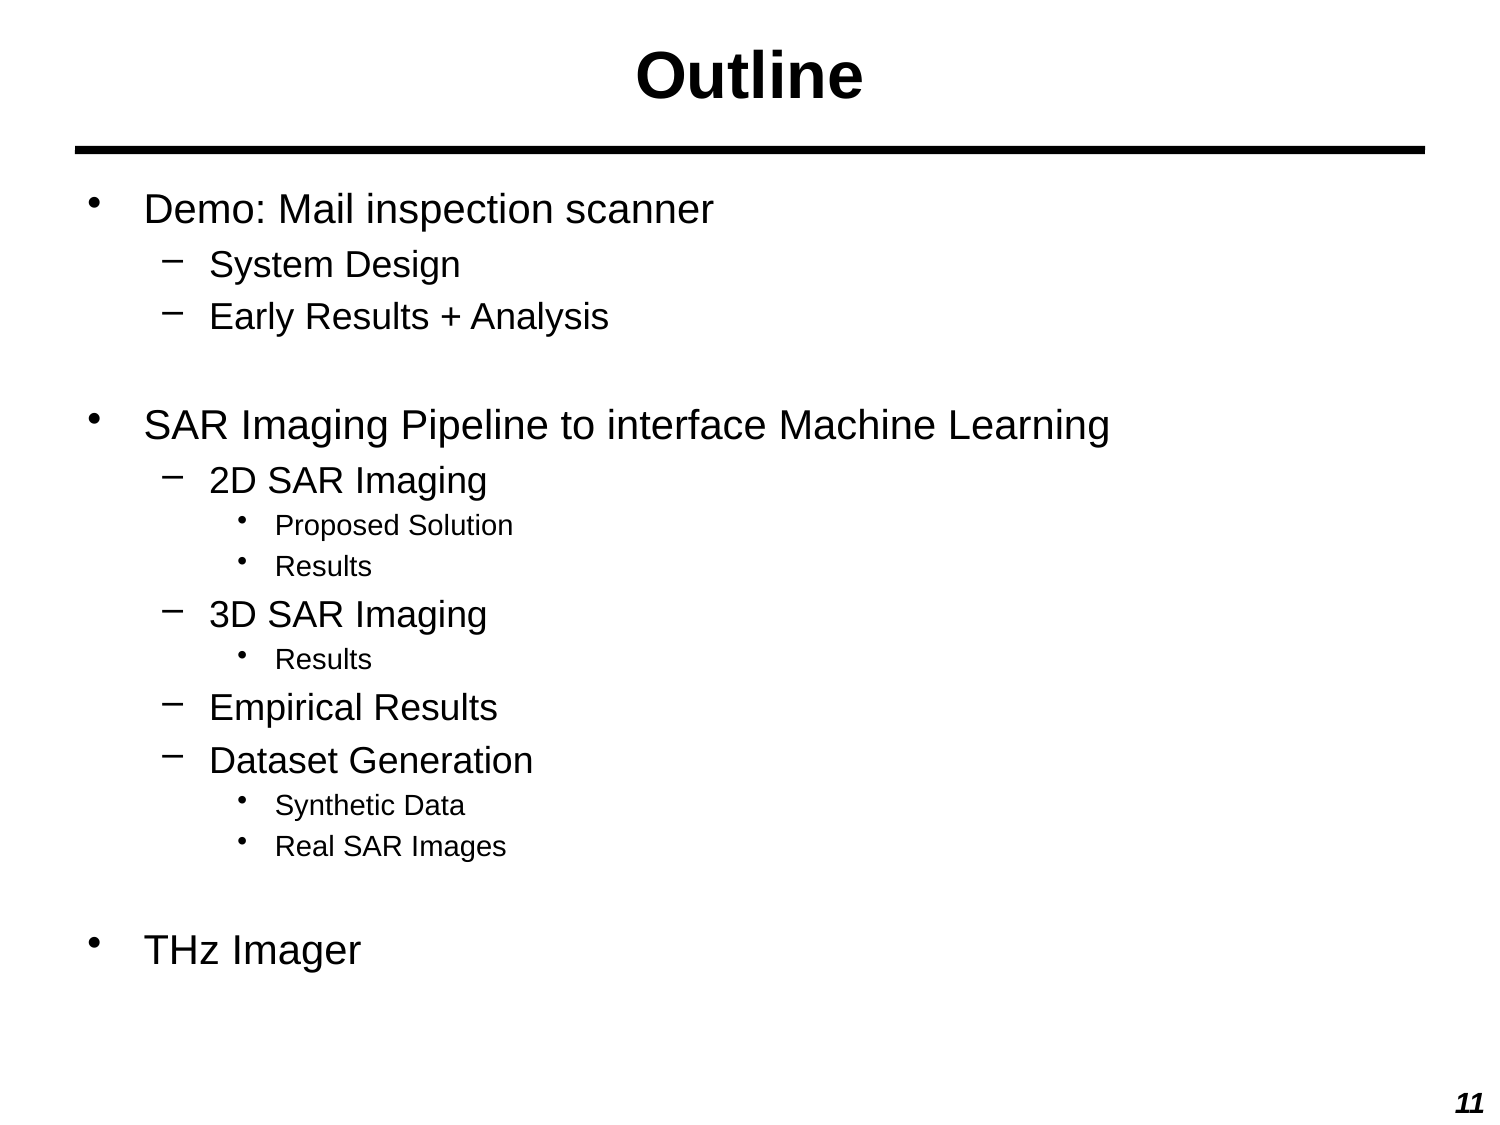

Outline
Demo: Mail inspection scanner
System Design
Early Results + Analysis

SAR Imaging Pipeline to interface Machine Learning
2D SAR Imaging
Proposed Solution
Results
3D SAR Imaging
Results
Empirical Results
Dataset Generation
Synthetic Data
Real SAR Images

THz Imager